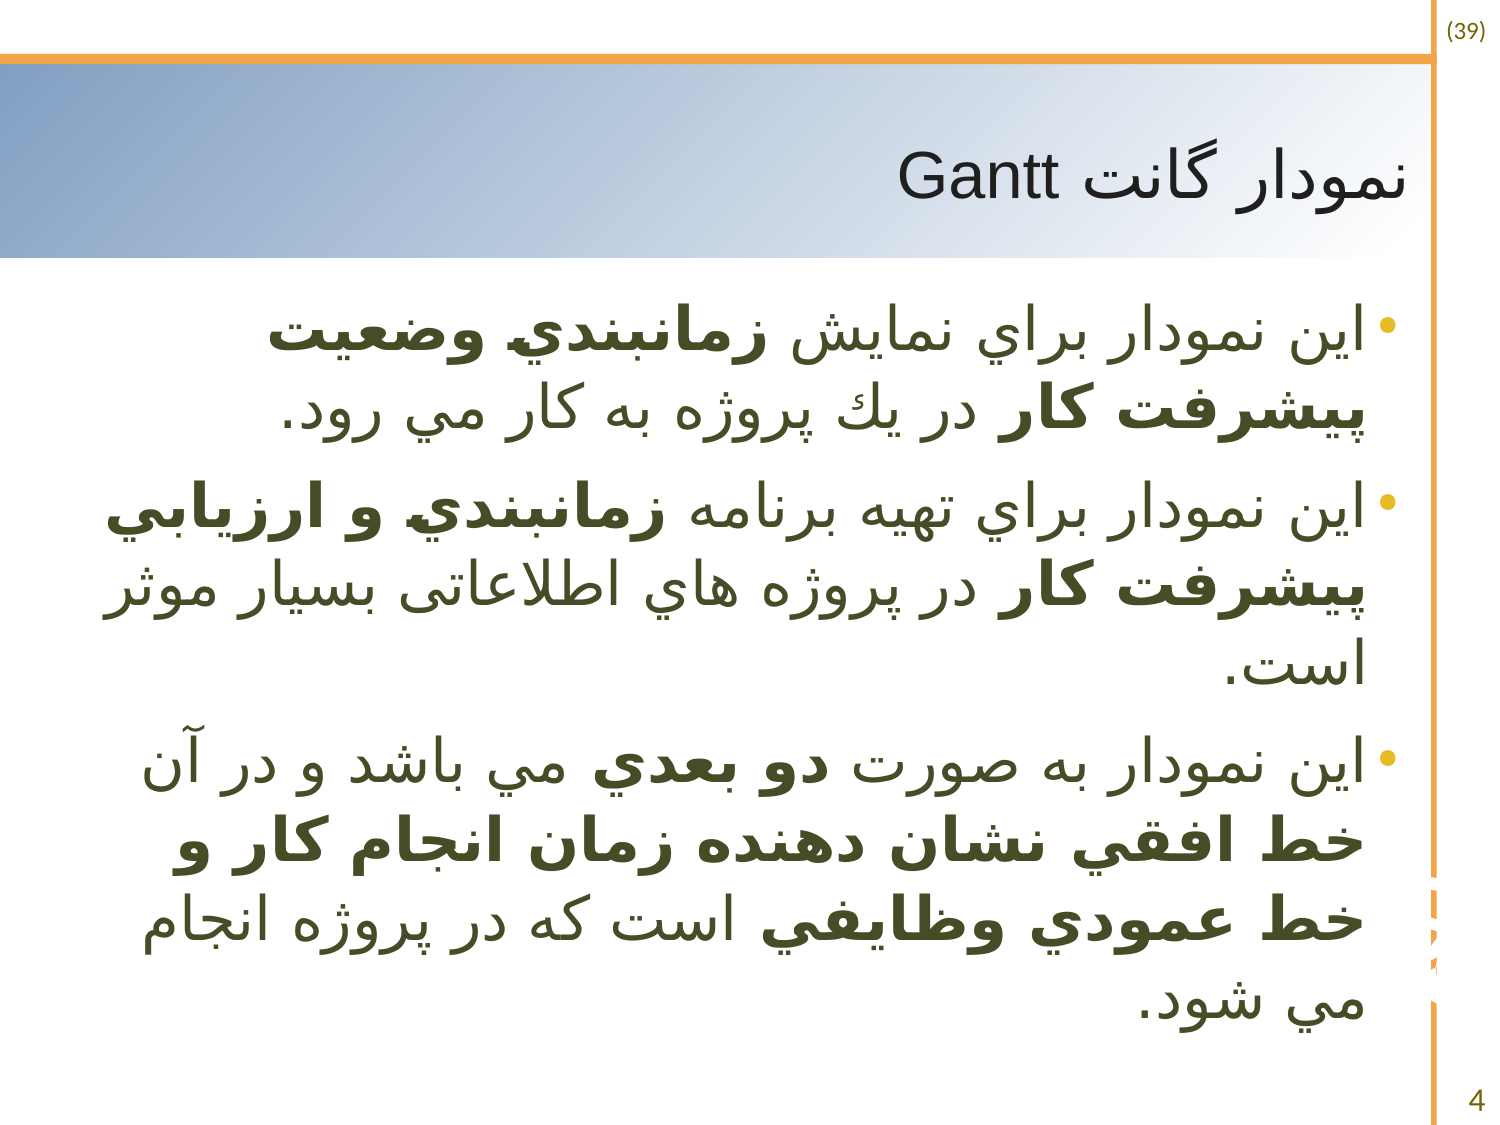

# نمودار گانت Gantt
اين نمودار براي نمايش زمانبندي وضعيت پيشرفت كار در يك پروژه به كار مي رود.
اين نمودار براي تهيه برنامه زمانبندي و ارزيابي پيشرفت كار در پروژه هاي اطلاعاتی بسيار موثر است.
اين نمودار به صورت دو بعدي مي باشد و در آن خط افقي نشان دهنده زمان انجام كار و خط عمودي وظايفي است كه در پروژه انجام مي شود.
4